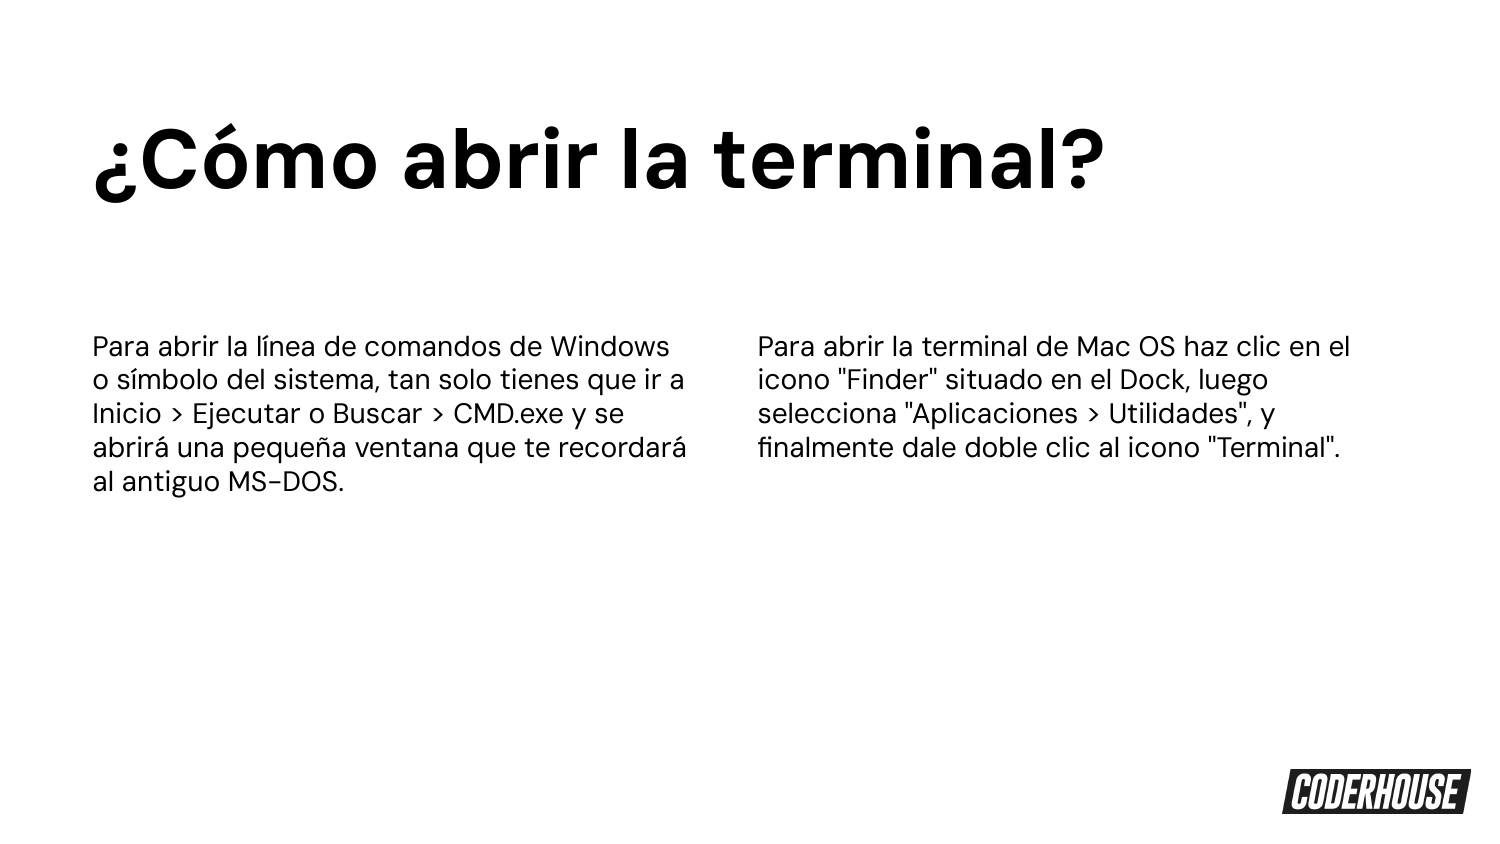

¿Cómo abrir la terminal?
Para abrir la línea de comandos de Windows o símbolo del sistema, tan solo tienes que ir a Inicio > Ejecutar o Buscar > CMD.exe y se abrirá una pequeña ventana que te recordará al antiguo MS-DOS.
Para abrir la terminal de Mac OS haz clic en el icono "Finder" situado en el Dock, luego selecciona "Aplicaciones > Utilidades", y finalmente dale doble clic al icono "Terminal".